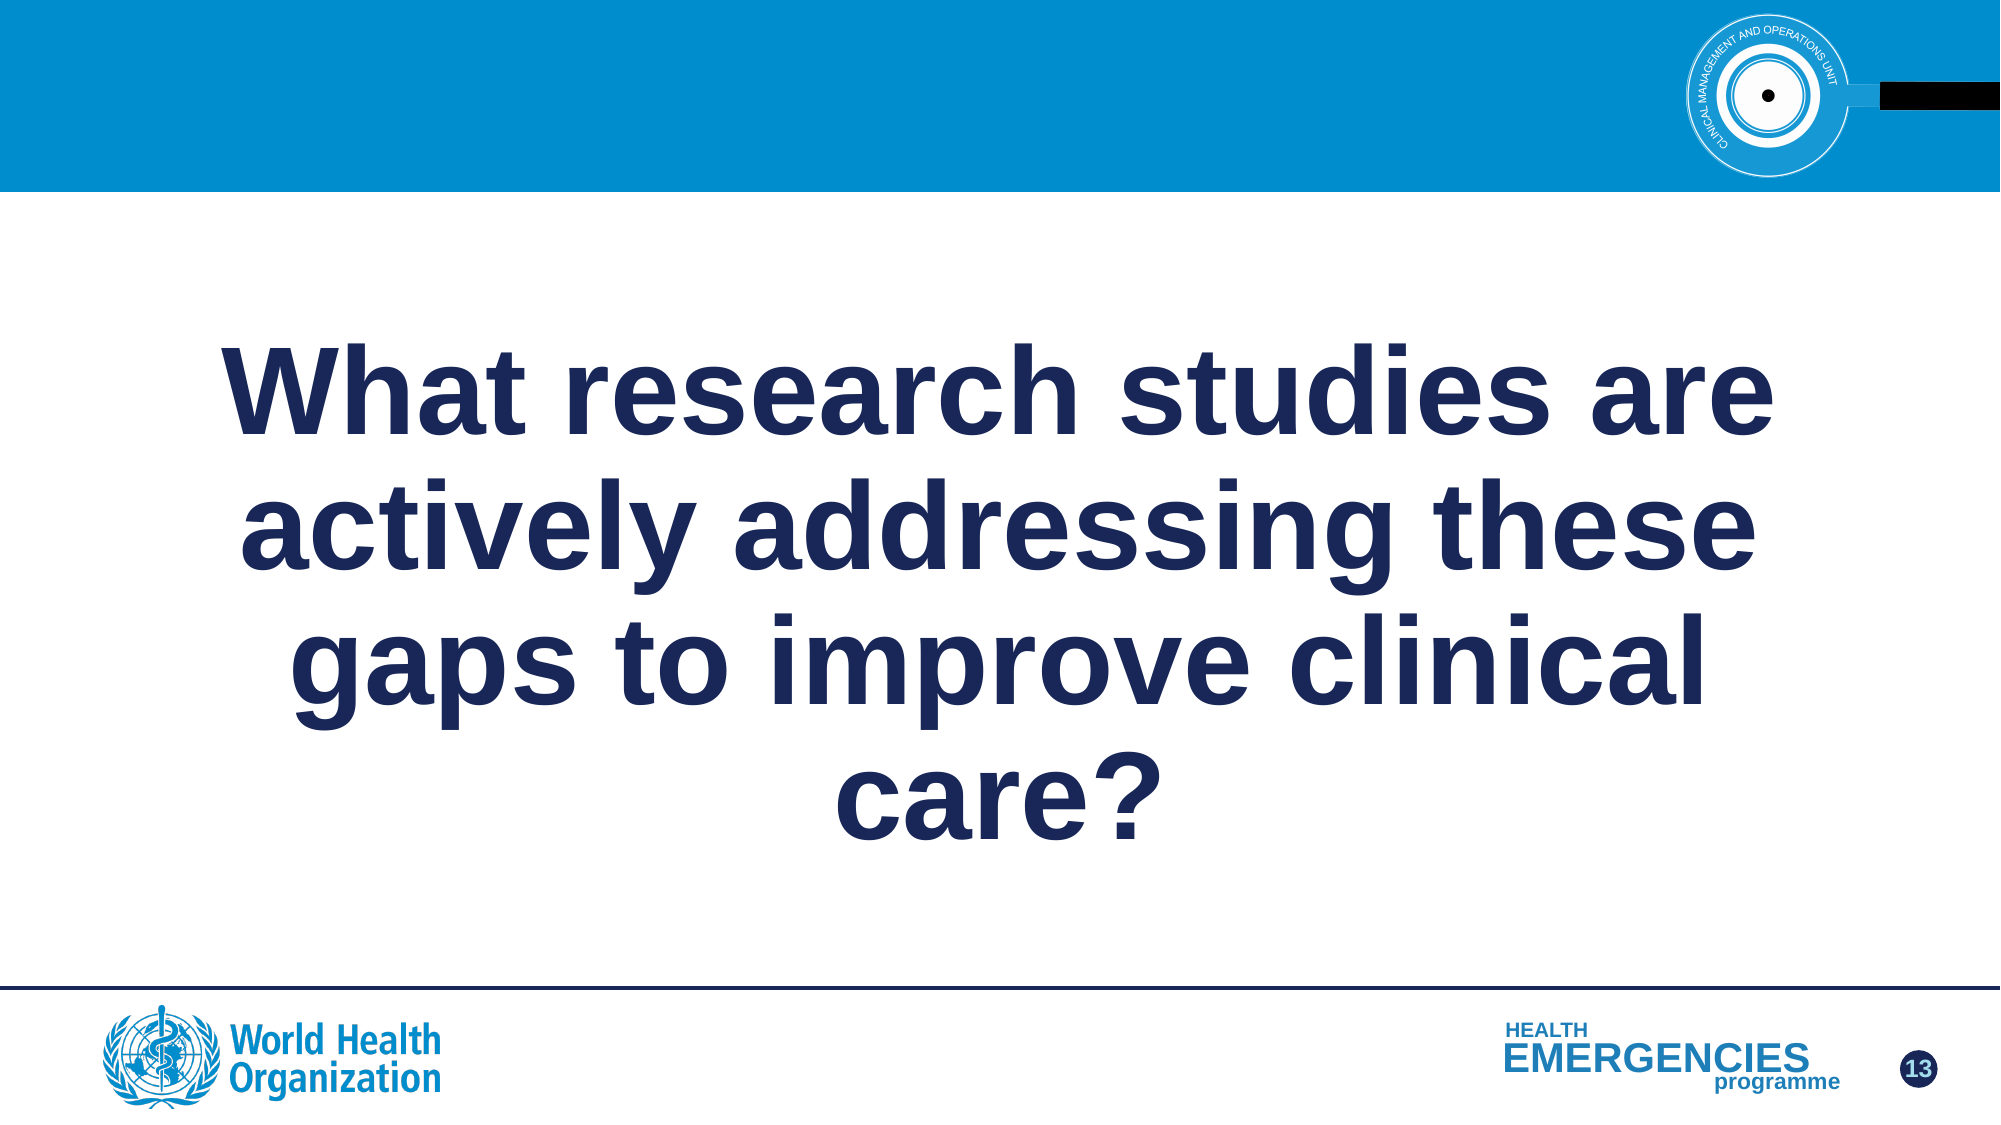

# What research studies are actively addressing these gaps to improve clinical care?